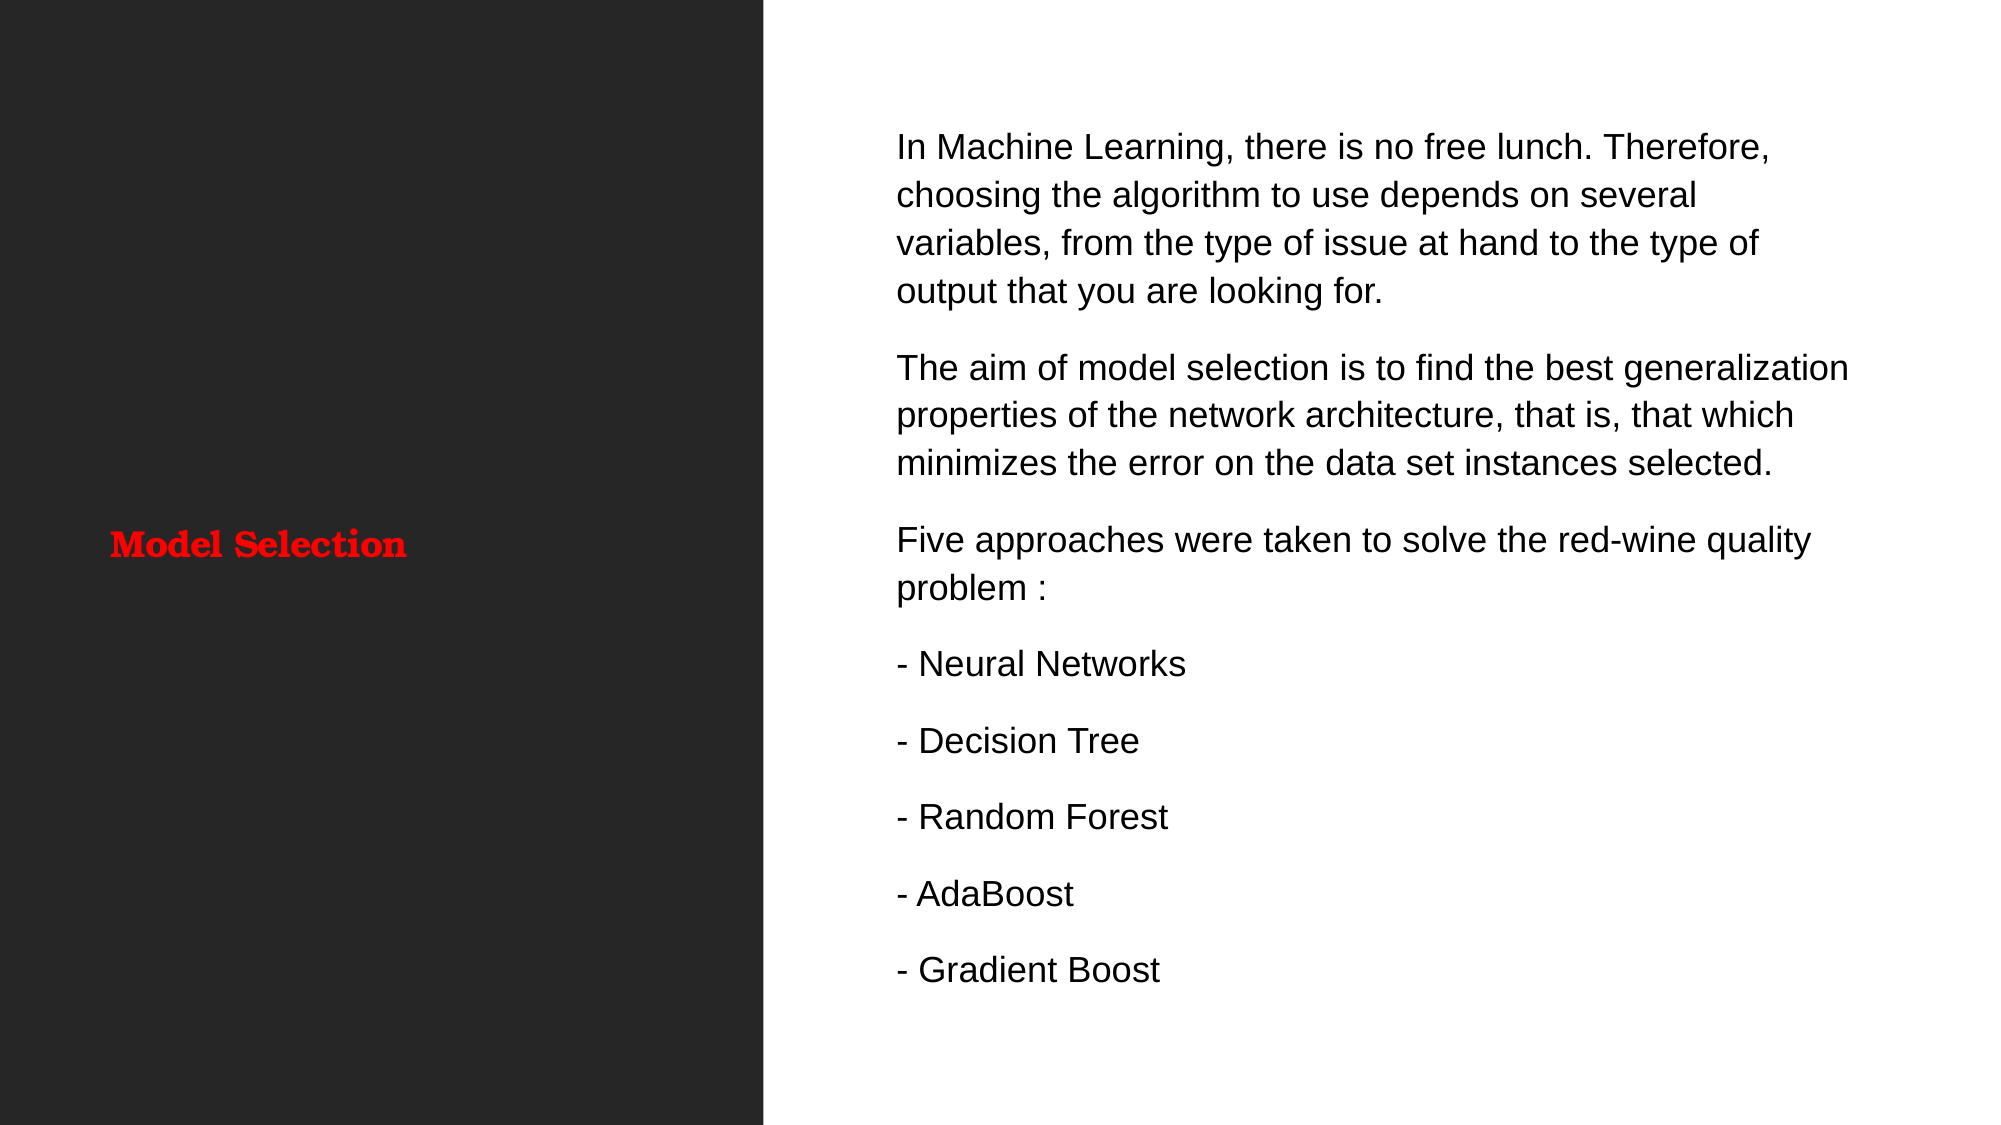

In Machine Learning, there is no free lunch. Therefore, choosing the algorithm to use depends on several variables, from the type of issue at hand to the type of output that you are looking for.
The aim of model selection is to find the best generalization properties of the network architecture, that is, that which minimizes the error on the data set instances selected.
Five approaches were taken to solve the red-wine quality problem :
- Neural Networks
- Decision Tree
- Random Forest
- AdaBoost
- Gradient Boost
# Model Selection